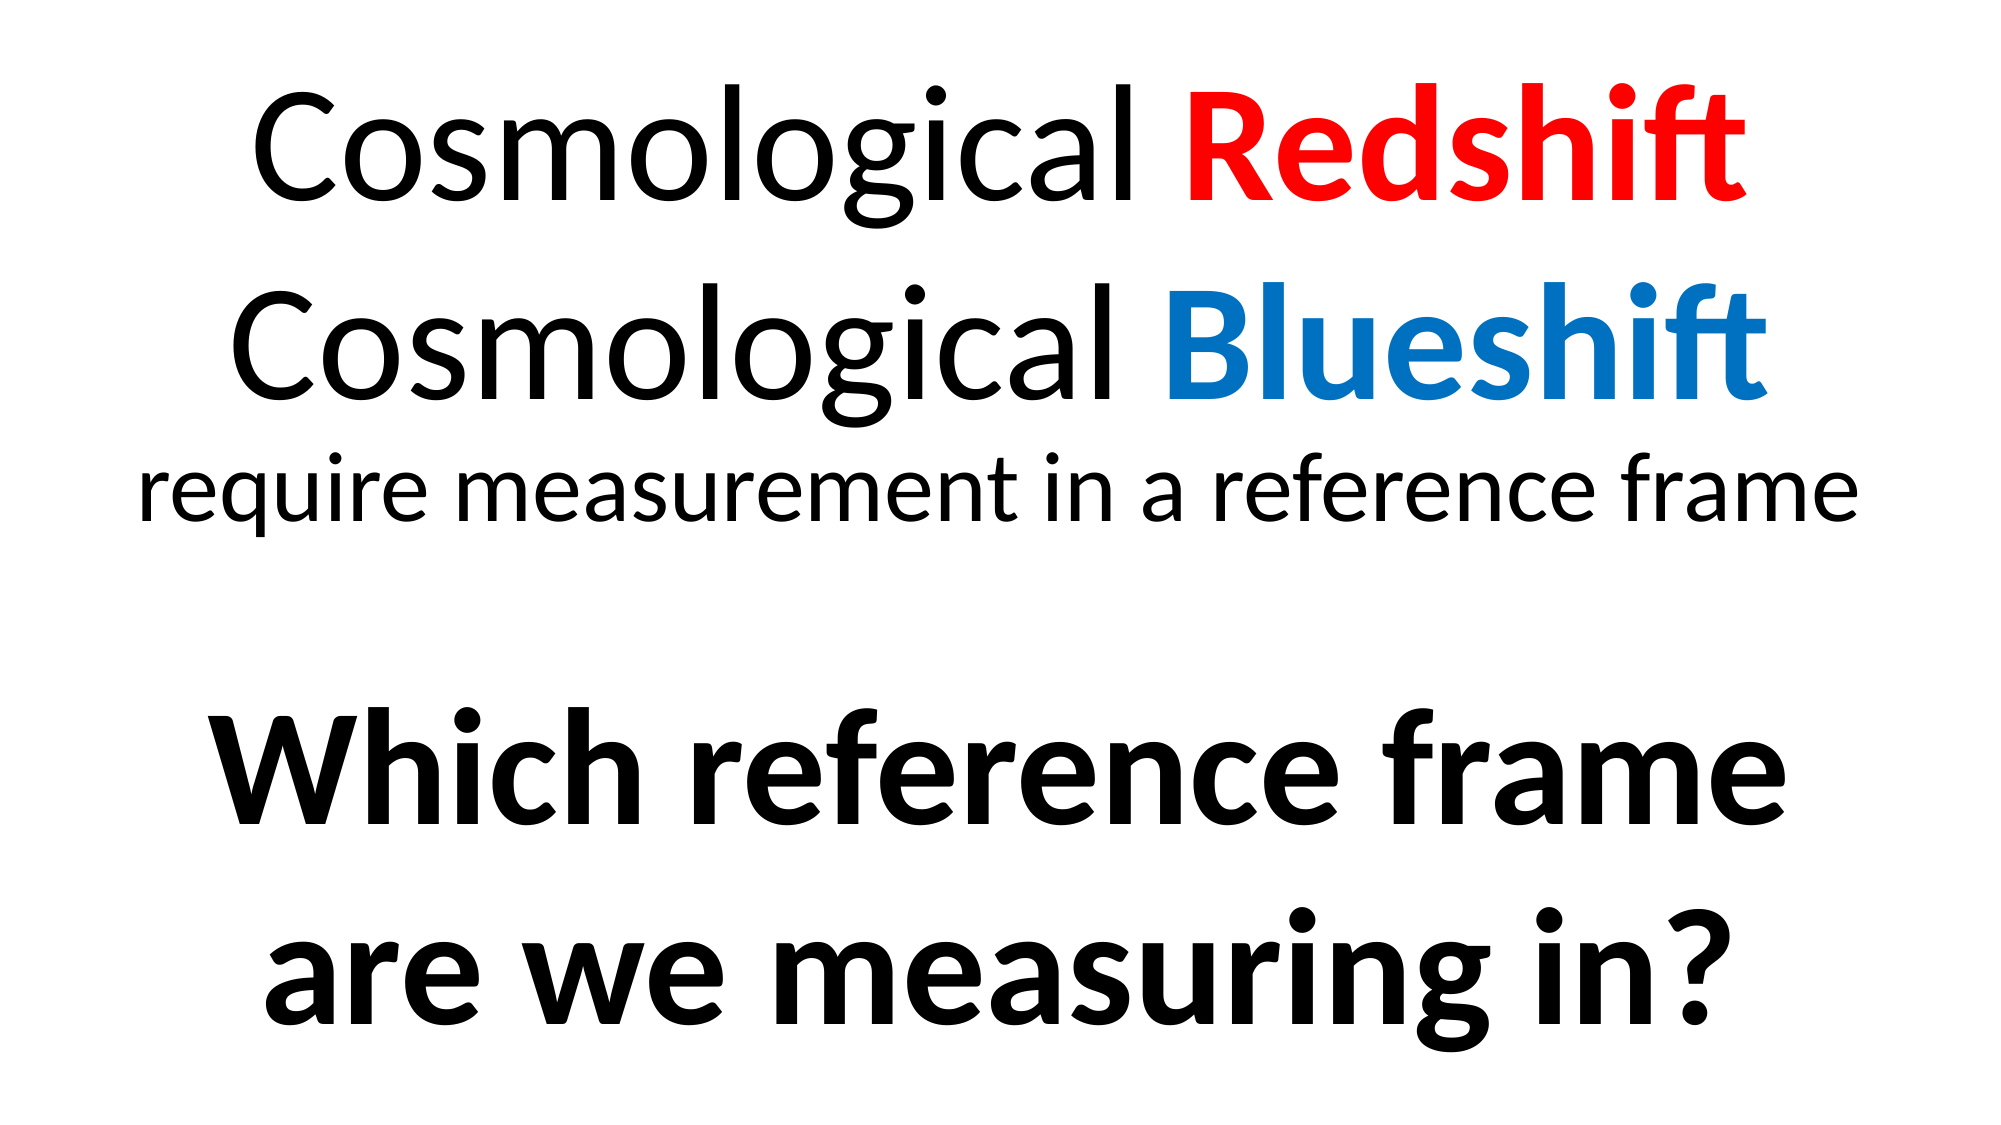

Cosmological Redshift
Cosmological Blueshift
require measurement in a reference frame
Which reference frame are we measuring in?